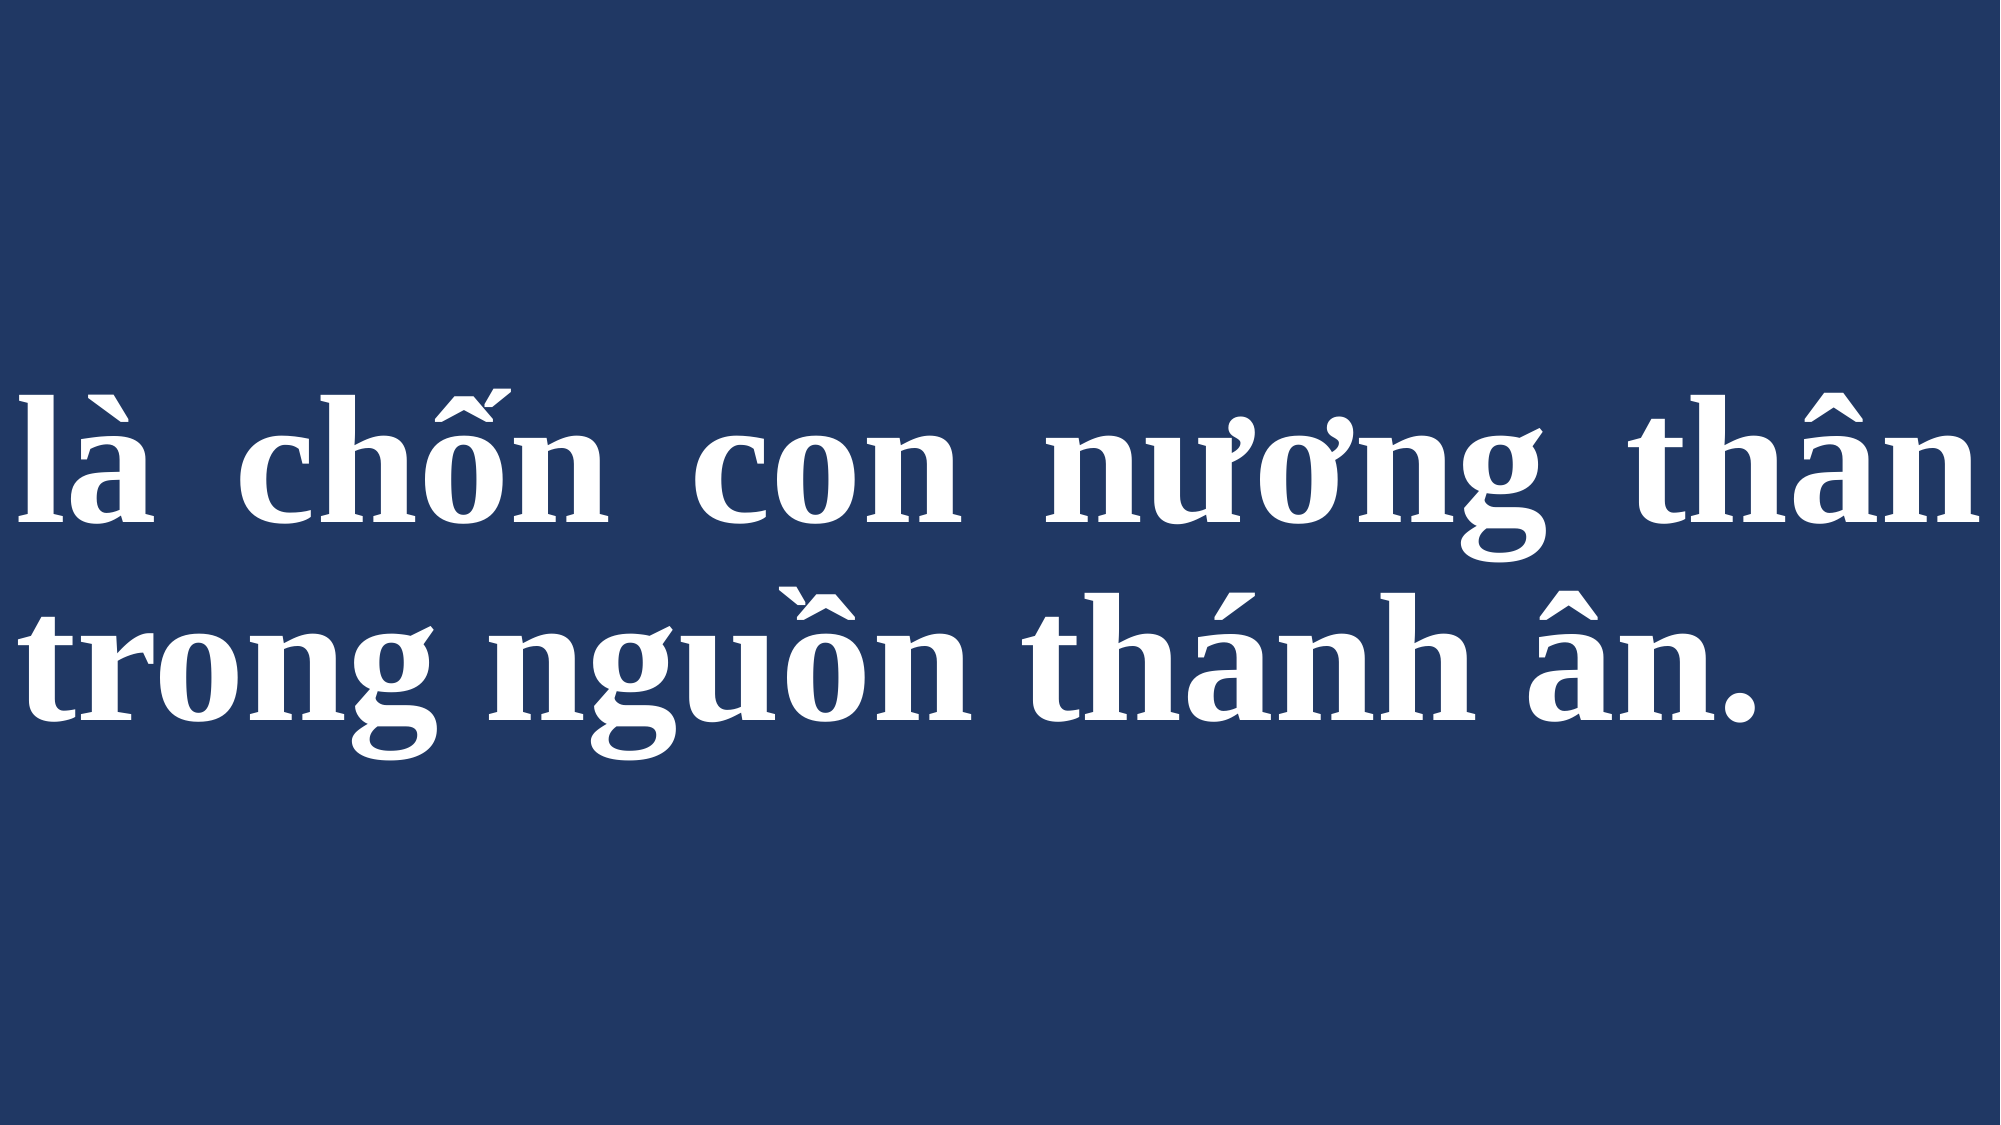

# là chốn con nương thân trong nguồn thánh ân.